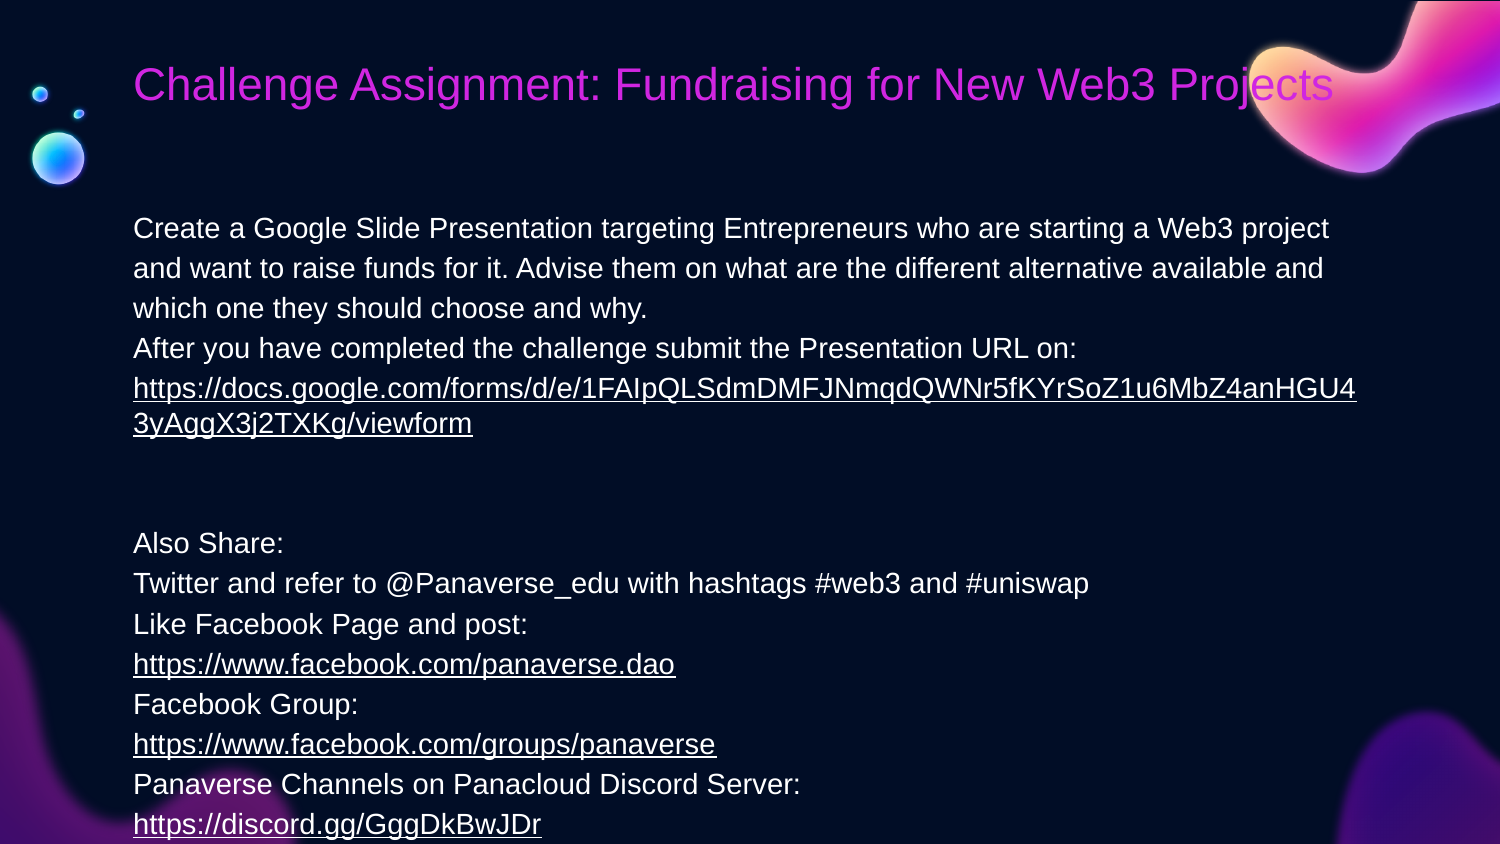

# Challenge Assignment: Fundraising for New Web3 Projects

Create a Google Slide Presentation targeting Entrepreneurs who are starting a Web3 project and want to raise funds for it. Advise them on what are the different alternative available and which one they should choose and why.
After you have completed the challenge submit the Presentation URL on:
https://docs.google.com/forms/d/e/1FAIpQLSdmDMFJNmqdQWNr5fKYrSoZ1u6MbZ4anHGU43yAggX3j2TXKg/viewform

Also Share:
Twitter and refer to @Panaverse_edu with hashtags #web3 and #uniswap
Like Facebook Page and post:
https://www.facebook.com/panaverse.dao
Facebook Group:
https://www.facebook.com/groups/panaverse
Panaverse Channels on Panacloud Discord Server:
https://discord.gg/GggDkBwJDr